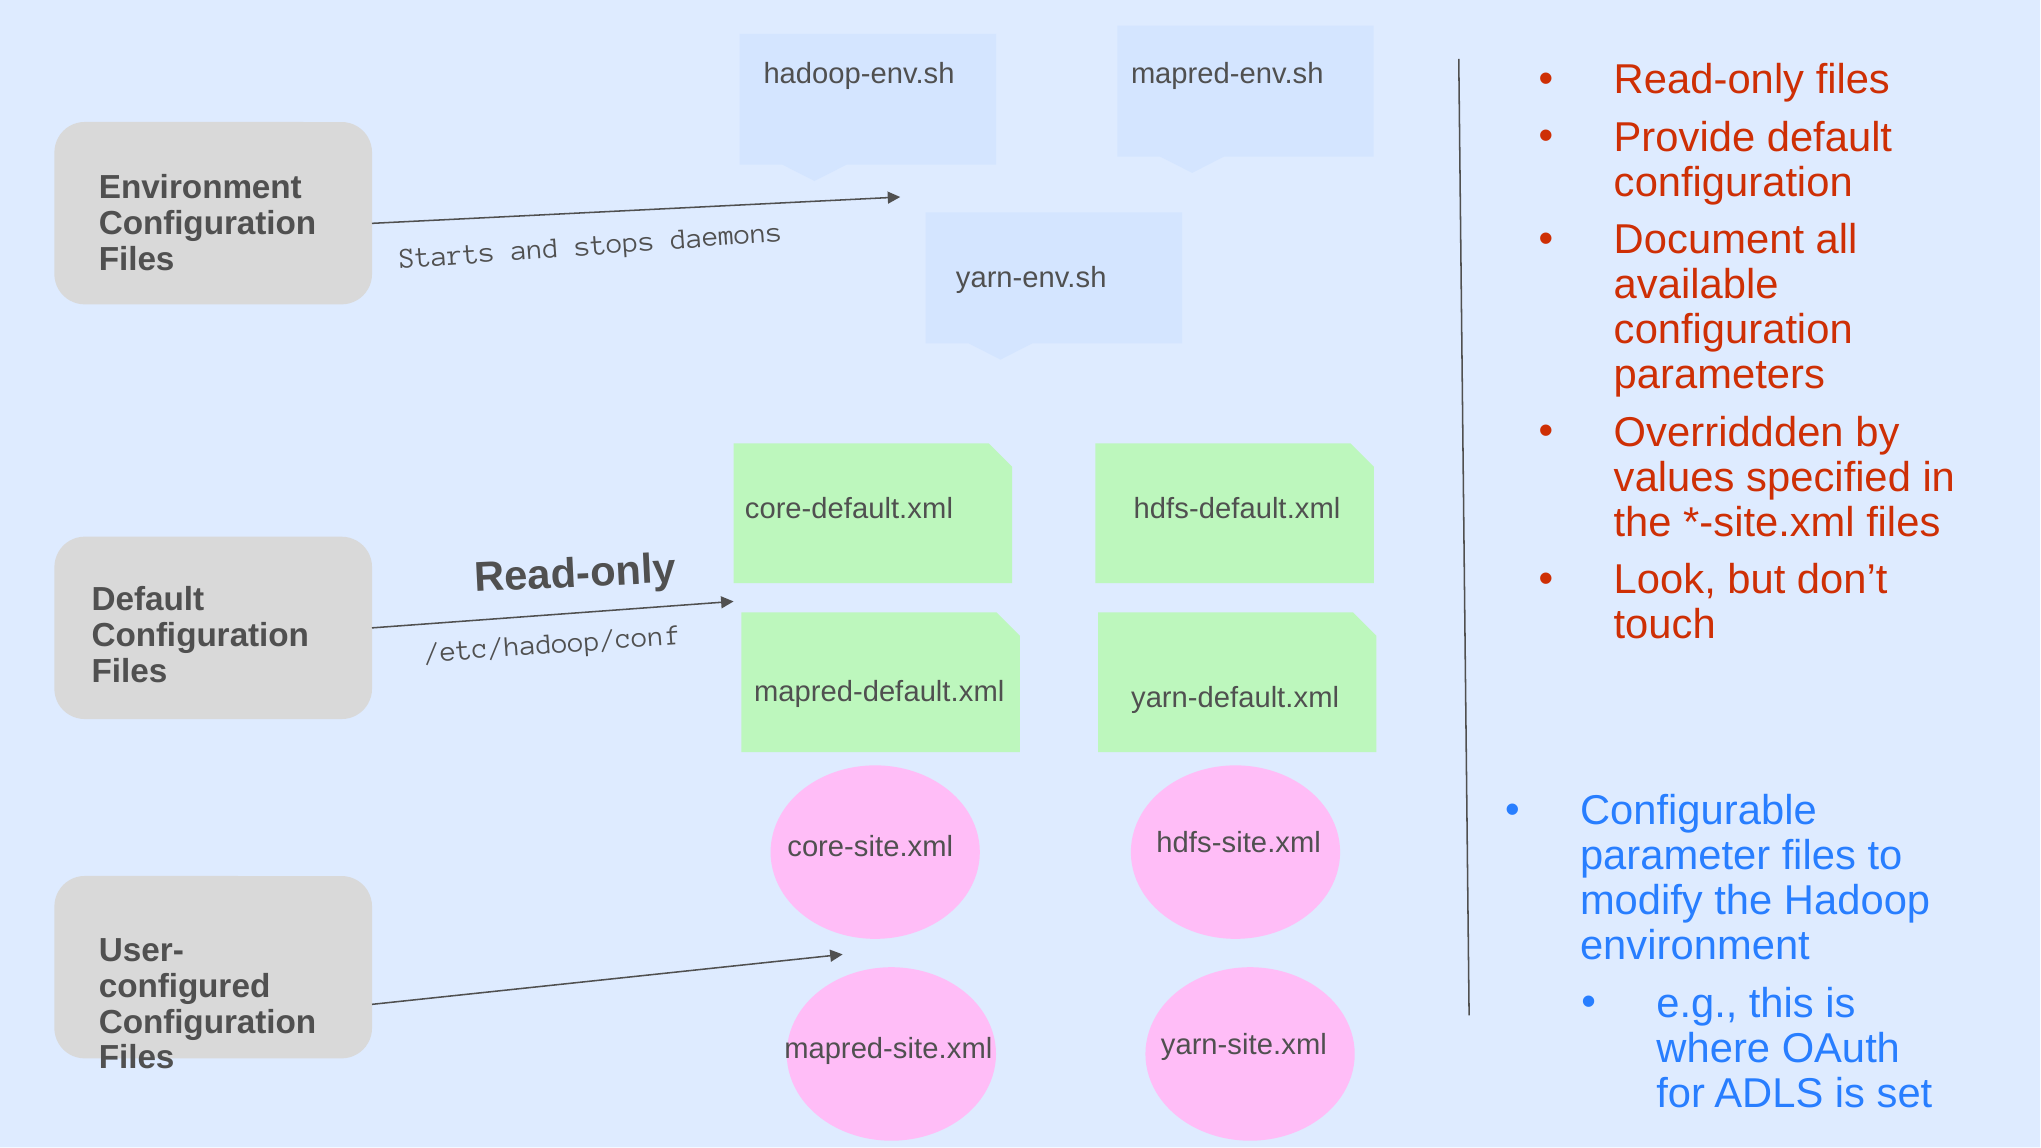

Read-only files
Provide default configuration
Document all available configuration parameters
Overriddden by values specified in the *-site.xml files
Look, but don’t touch
hadoop-env.sh
mapred-env.sh

Environment Configuration Files

Starts and stops daemons
yarn-env.sh

hdfs-default.xml
core-default.xml
Read-only

Default Configuration Files
/etc/hadoop/conf

mapred-default.xml
yarn-default.xml
Configurable parameter files to modify the Hadoop environment
e.g., this is where OAuth for ADLS is set

hdfs-site.xml
core-site.xml

User-configured Configuration Files

yarn-site.xml
mapred-site.xml